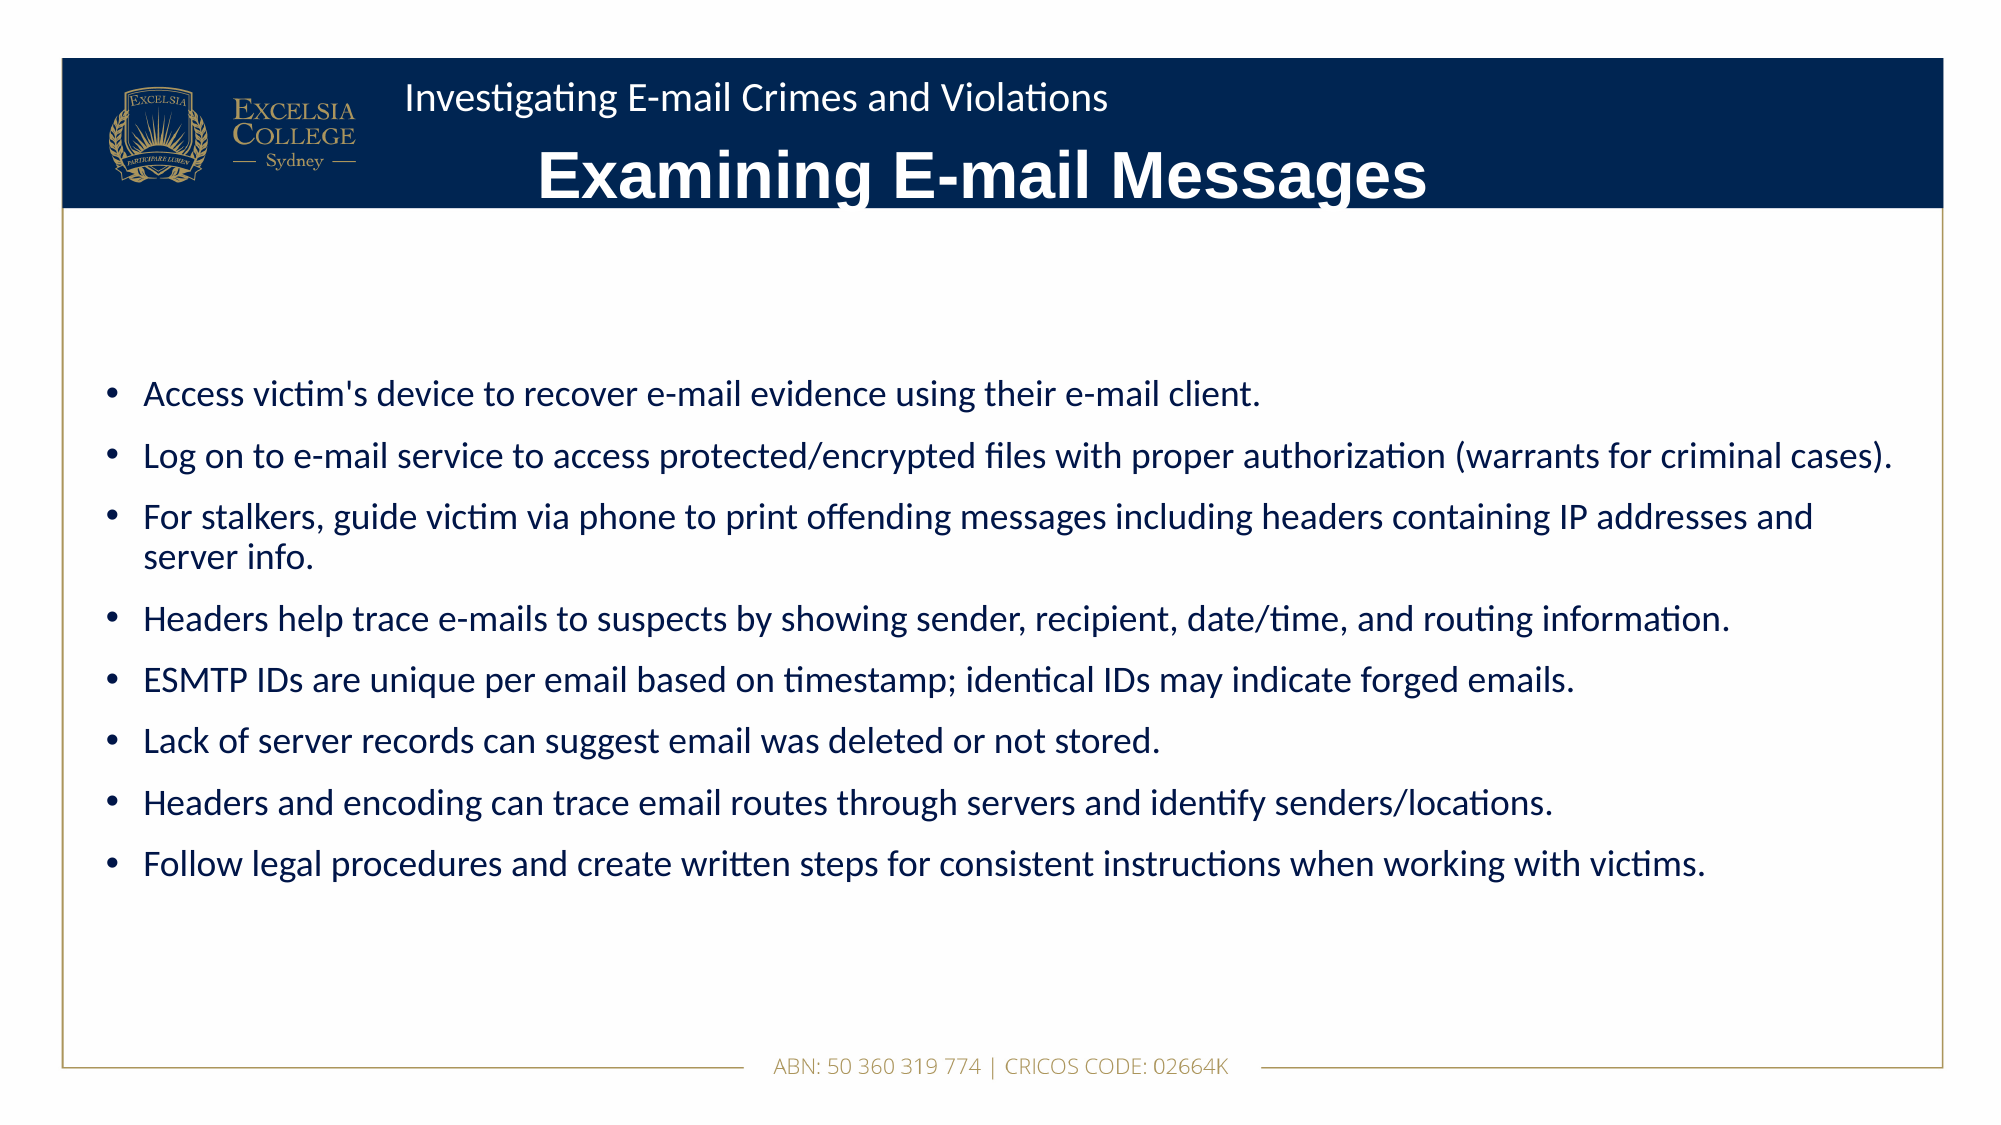

# Investigating E-mail Crimes and Violations
Examining E-mail Messages
Access victim's device to recover e-mail evidence using their e-mail client.
Log on to e-mail service to access protected/encrypted files with proper authorization (warrants for criminal cases).
For stalkers, guide victim via phone to print offending messages including headers containing IP addresses and server info.
Headers help trace e-mails to suspects by showing sender, recipient, date/time, and routing information.
ESMTP IDs are unique per email based on timestamp; identical IDs may indicate forged emails.
Lack of server records can suggest email was deleted or not stored.
Headers and encoding can trace email routes through servers and identify senders/locations.
Follow legal procedures and create written steps for consistent instructions when working with victims.